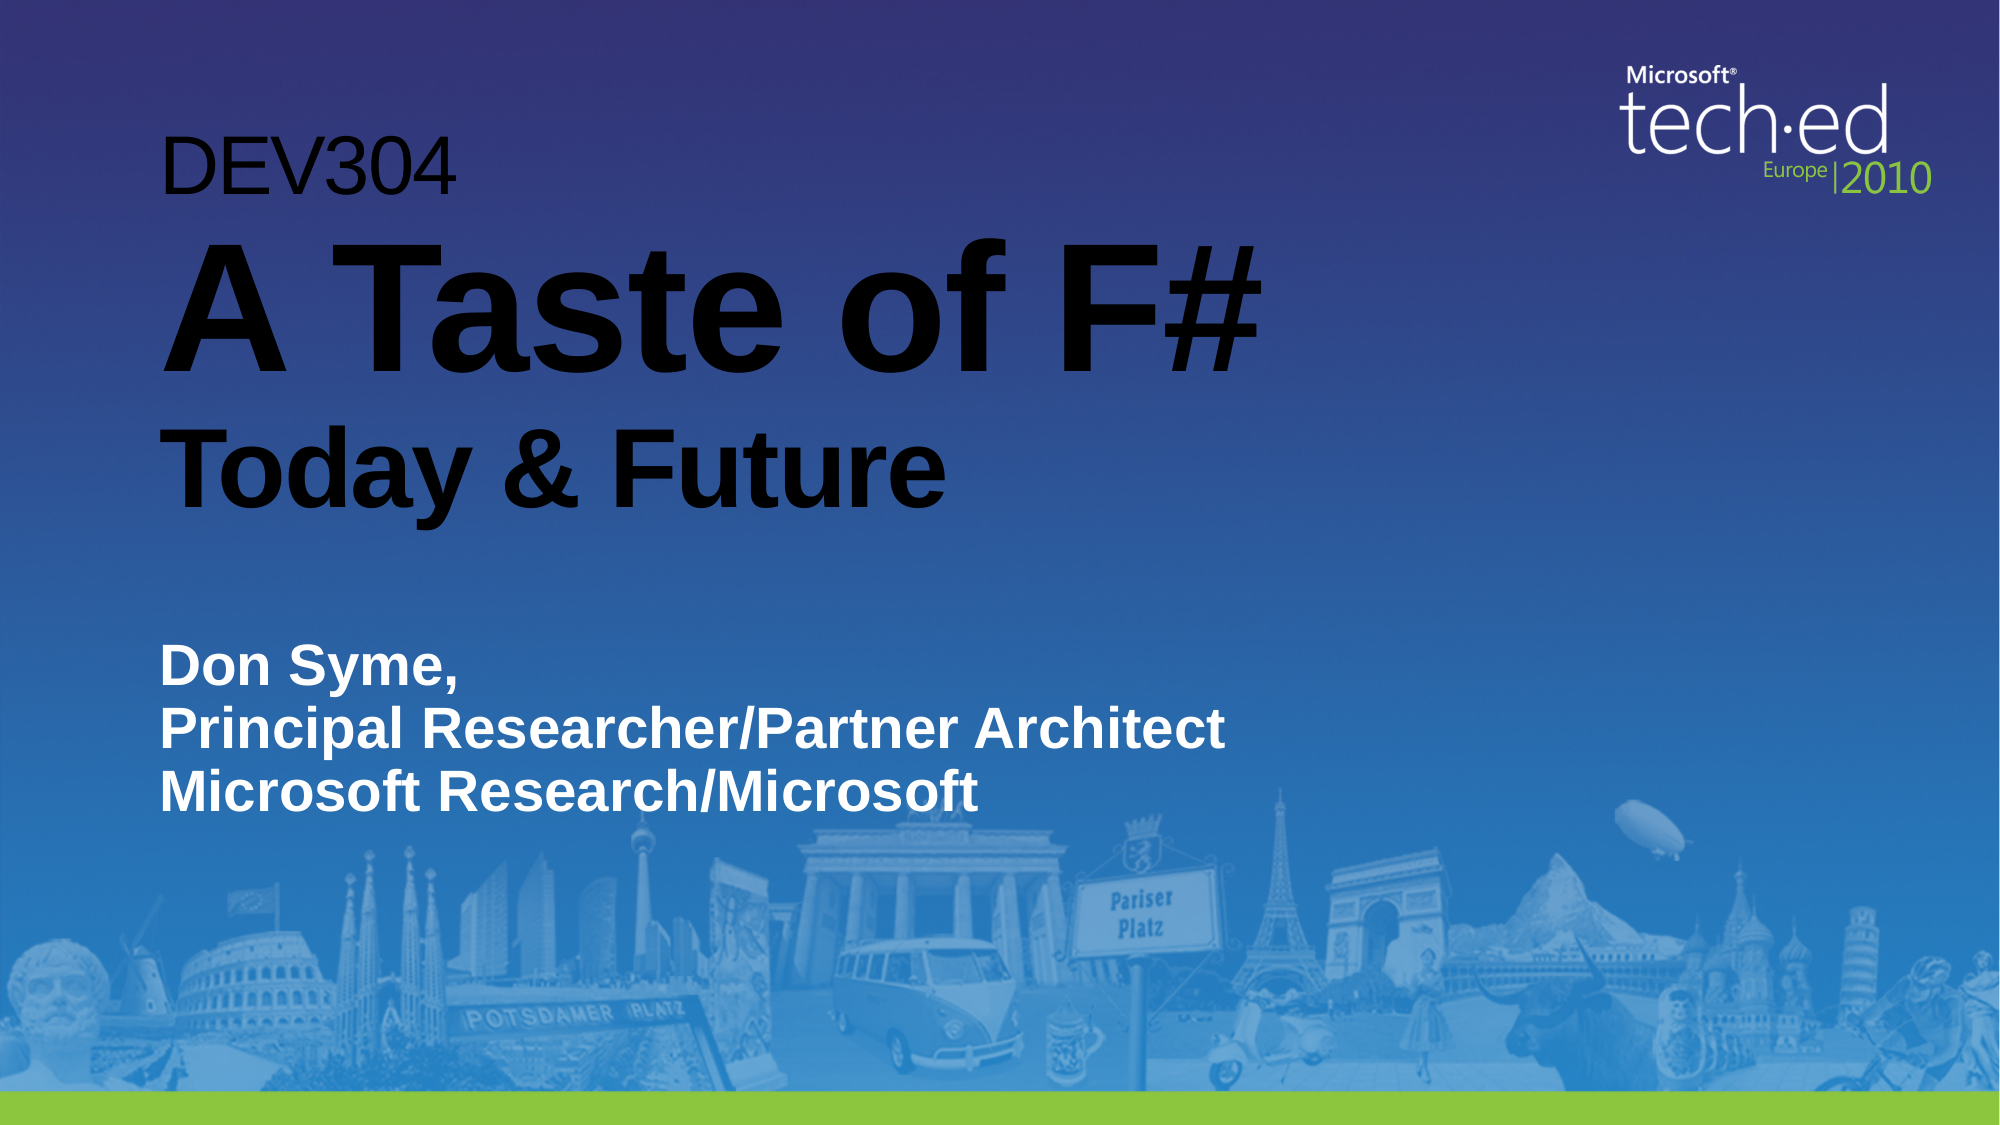

# DEV304 A Taste of F# Today & Future
Don Syme,
Principal Researcher/Partner Architect
Microsoft Research/Microsoft